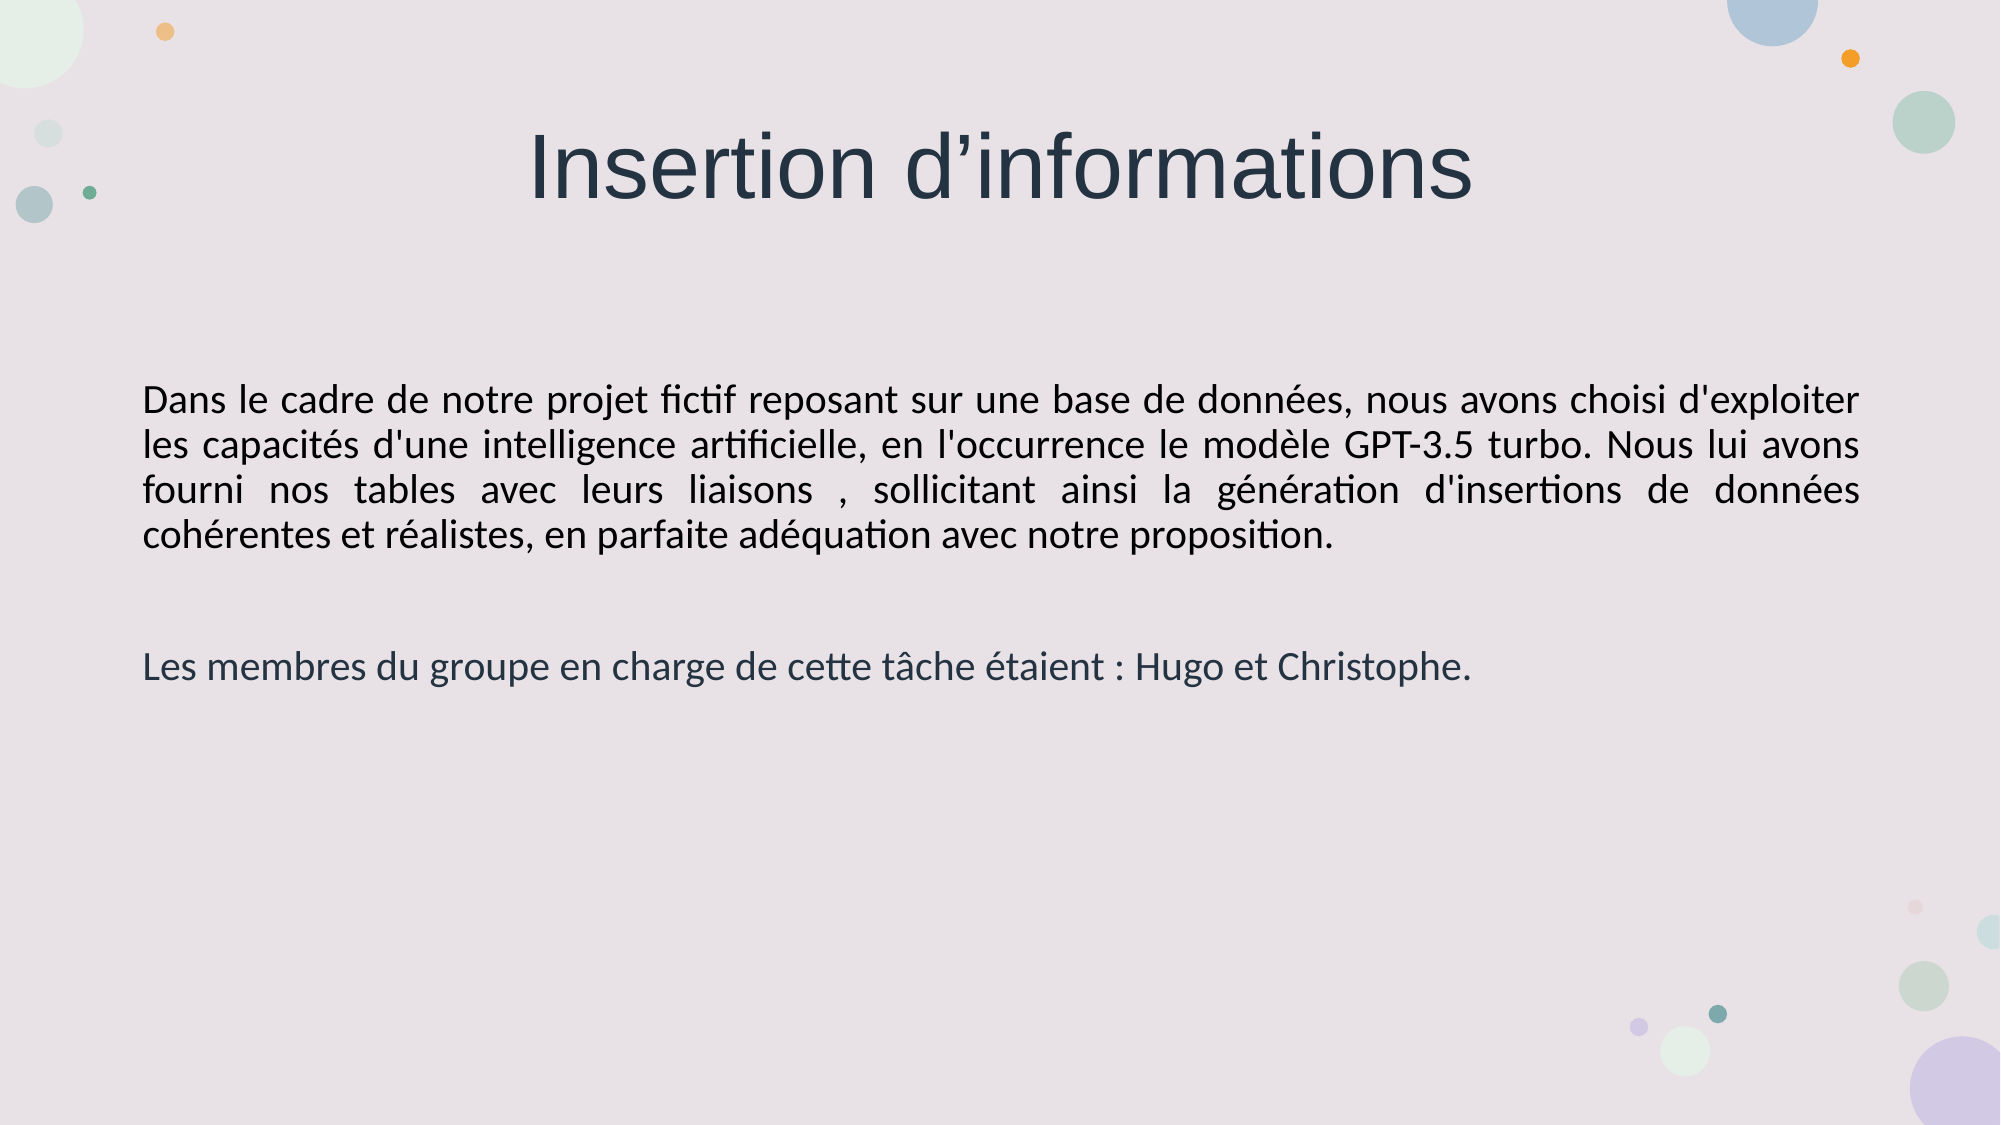

# Insertion d’informations

Dans le cadre de notre projet fictif reposant sur une base de données, nous avons choisi d'exploiter les capacités d'une intelligence artificielle, en l'occurrence le modèle GPT-3.5 turbo. Nous lui avons fourni nos tables avec leurs liaisons , sollicitant ainsi la génération d'insertions de données cohérentes et réalistes, en parfaite adéquation avec notre proposition.

Les membres du groupe en charge de cette tâche étaient : Hugo et Christophe.